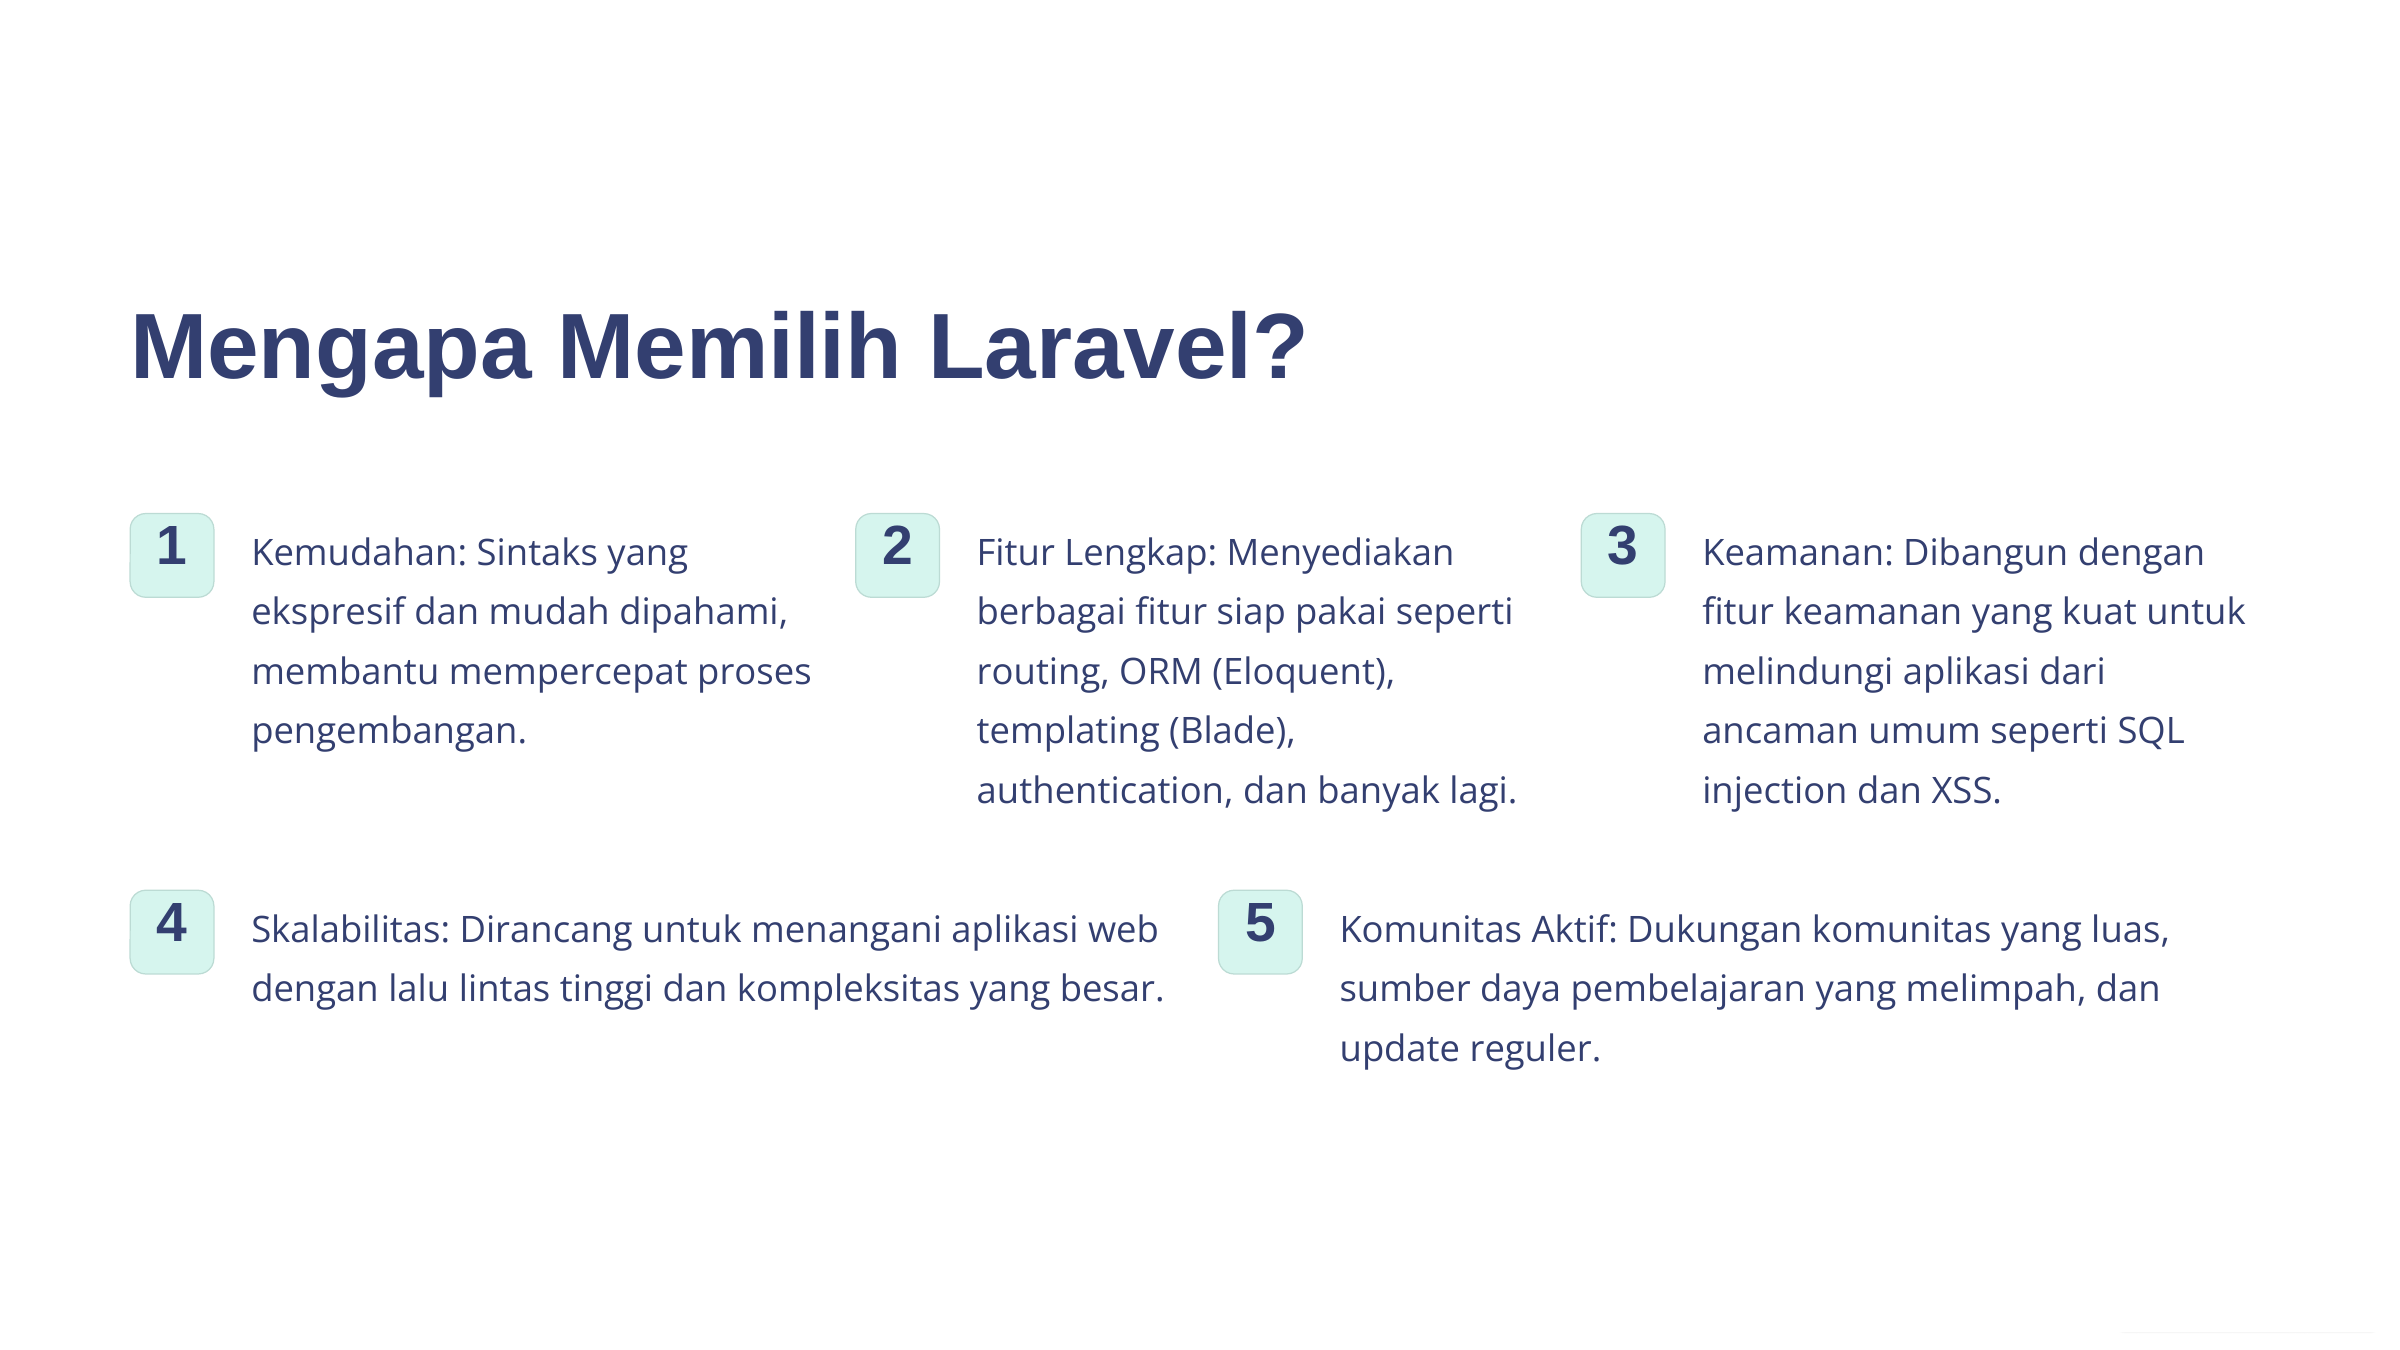

Mengapa Memilih Laravel?

Kemudahan: Sintaks yang ekspresif dan mudah dipahami, membantu mempercepat proses pengembangan.

Fitur Lengkap: Menyediakan berbagai fitur siap pakai seperti routing, ORM (Eloquent), templating (Blade), authentication, dan banyak lagi.

Keamanan: Dibangun dengan fitur keamanan yang kuat untuk melindungi aplikasi dari ancaman umum seperti SQL injection dan XSS.
1
2
3

Skalabilitas: Dirancang untuk menangani aplikasi web dengan lalu lintas tinggi dan kompleksitas yang besar.

Komunitas Aktif: Dukungan komunitas yang luas, sumber daya pembelajaran yang melimpah, dan update reguler.
4
5